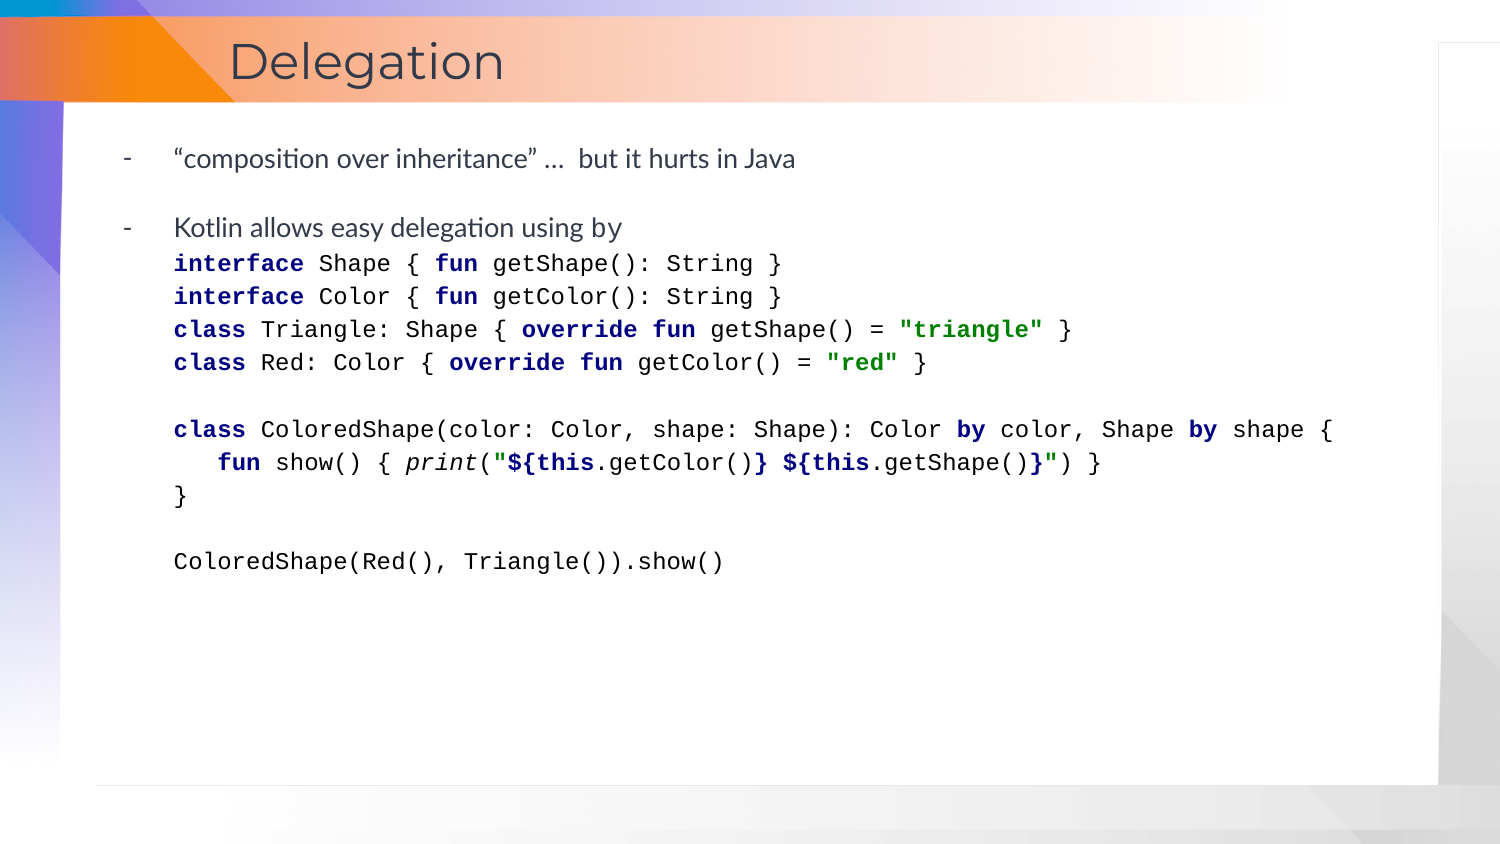

# Delegation
“composition over inheritance” …  but it hurts in Java
Kotlin allows easy delegation using by
interface Shape { fun getShape(): String }
interface Color { fun getColor(): String }
class Triangle: Shape { override fun getShape() = "triangle" }
class Red: Color { override fun getColor() = "red" }
class ColoredShape(color: Color, shape: Shape): Color by color, Shape by shape {
   fun show() { print("${this.getColor()} ${this.getShape()}") }
}
ColoredShape(Red(), Triangle()).show()